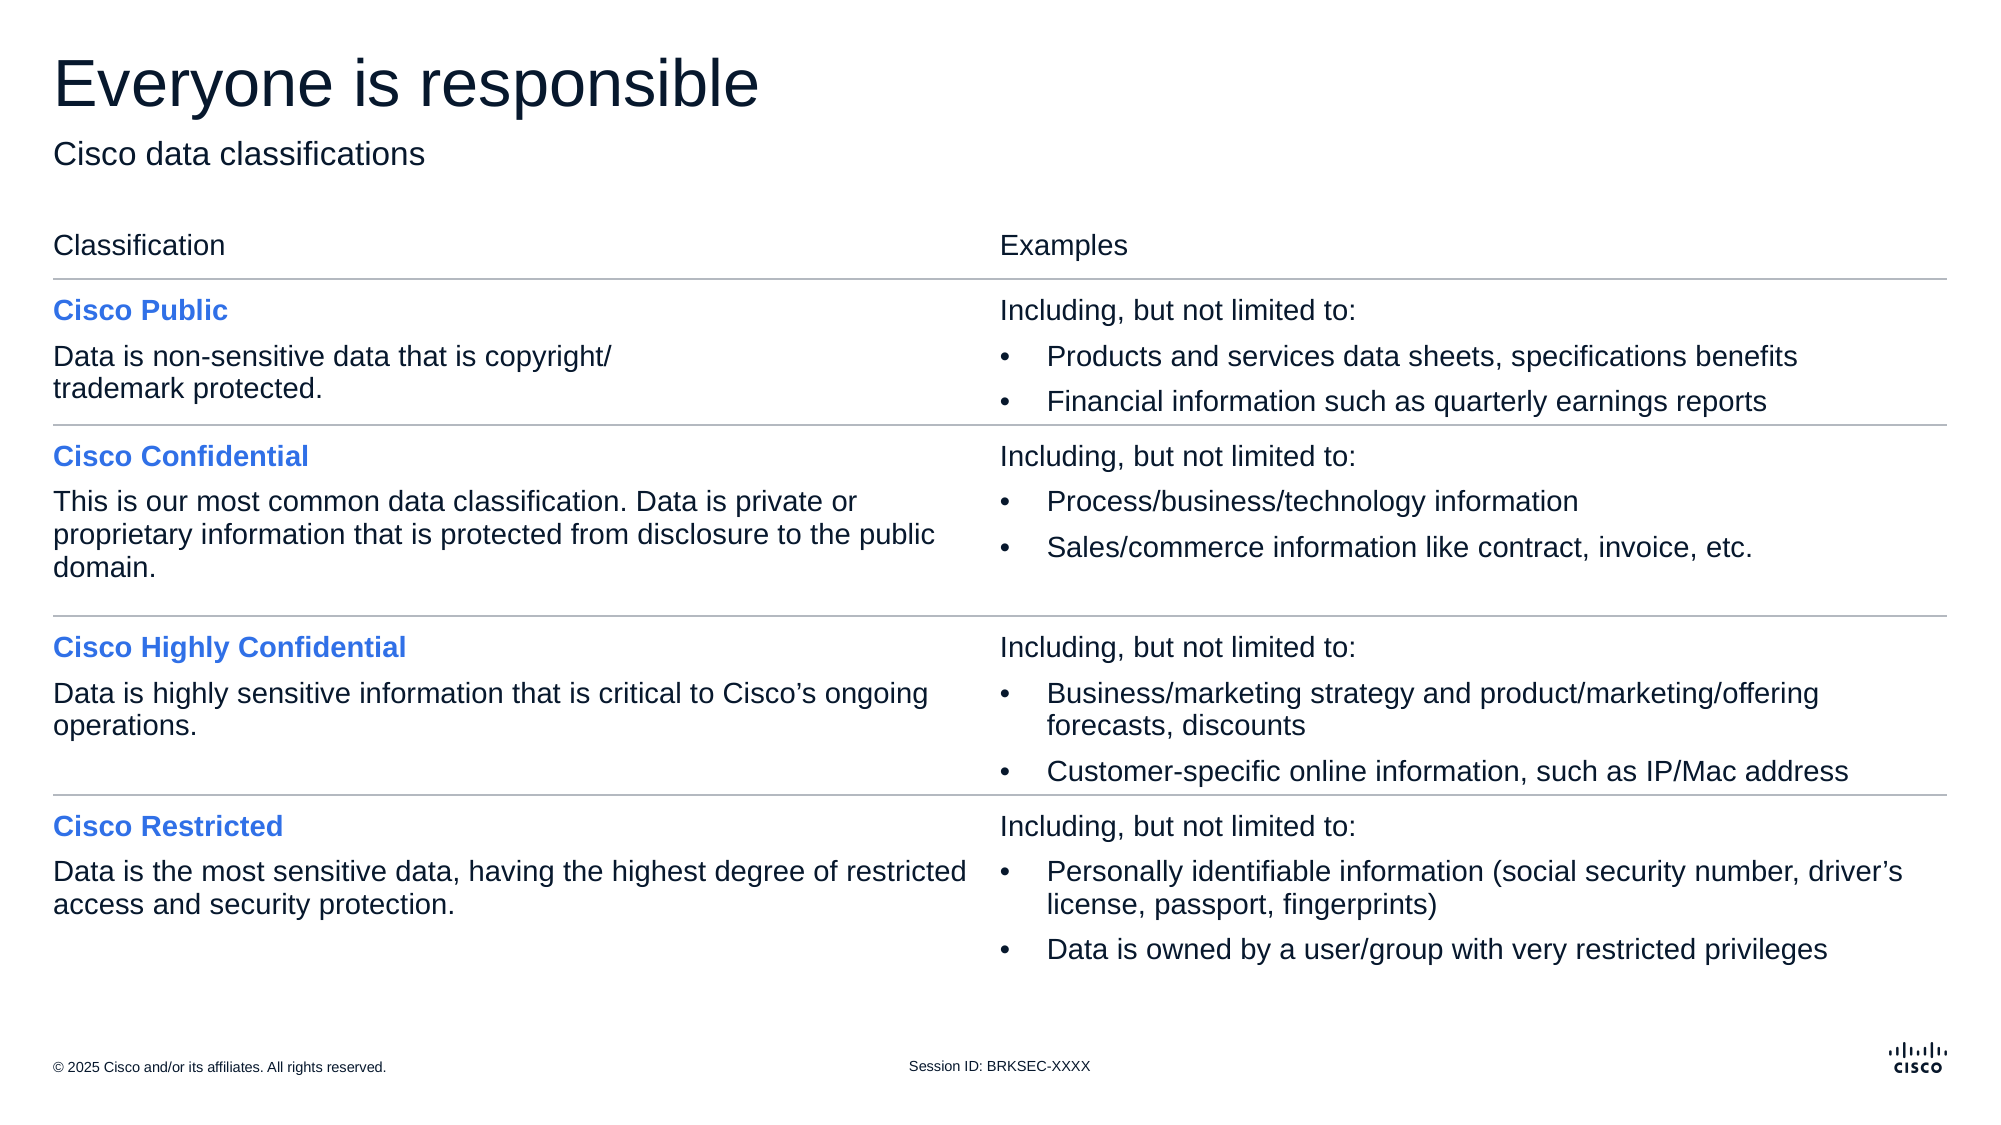

# Everyone is responsible
Cisco data classifications
| Classification | Examples |
| --- | --- |
| Cisco Public Data is non-sensitive data that is copyright/ trademark protected. | Including, but not limited to: Products and services data sheets, specifications benefits Financial information such as quarterly earnings reports |
| Cisco Confidential This is our most common data classification. Data is private or proprietary information that is protected from disclosure to the public domain. | Including, but not limited to: Process/business/technology information Sales/commerce information like contract, invoice, etc. |
| Cisco Highly Confidential Data is highly sensitive information that is critical to Cisco’s ongoing operations. | Including, but not limited to: Business/marketing strategy and product/marketing/offering forecasts, discounts Customer-specific online information, such as IP/Mac address |
| Cisco Restricted Data is the most sensitive data, having the highest degree of restricted access and security protection. | Including, but not limited to: Personally identifiable information (social security number, driver’s license, passport, fingerprints) Data is owned by a user/group with very restricted privileges |
Session ID: BRKSEC-XXXX